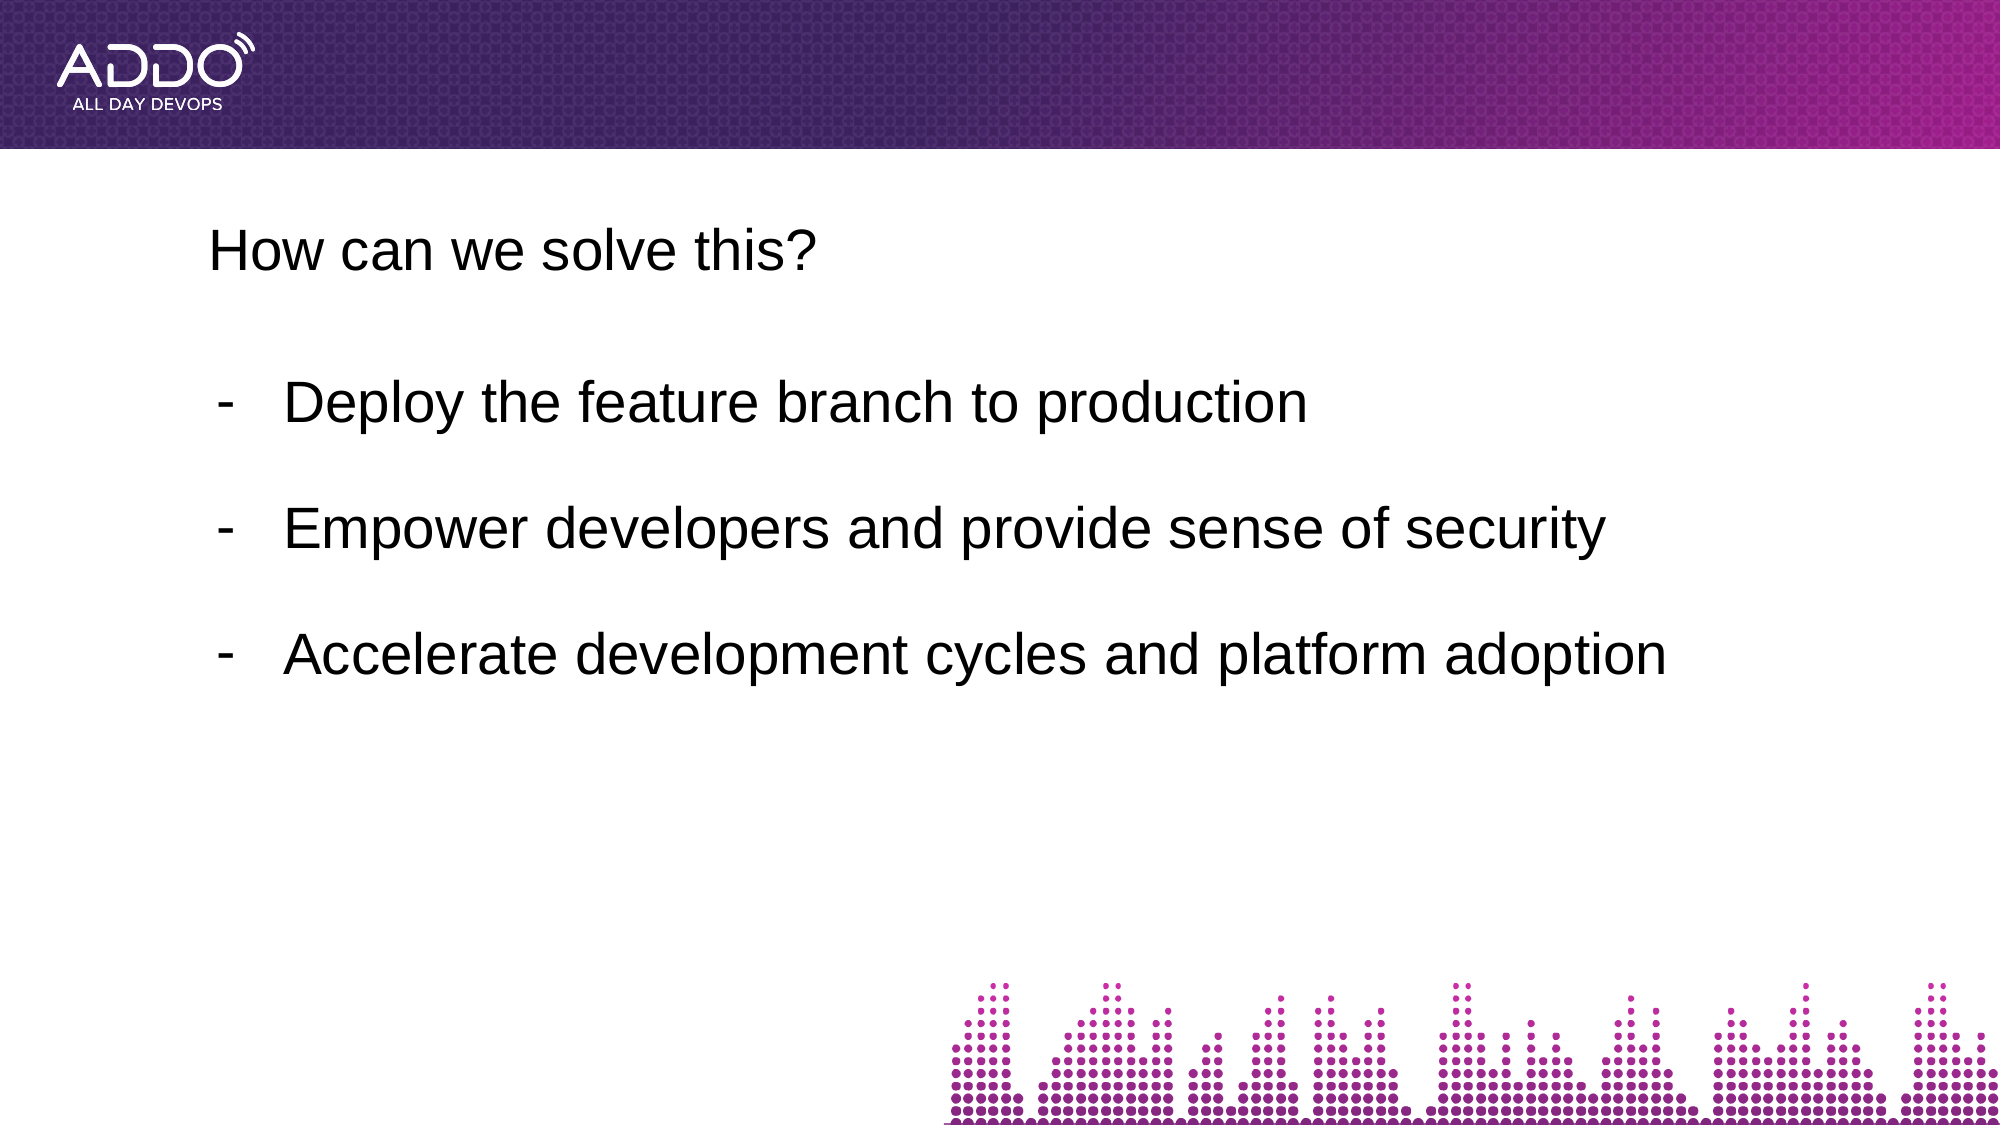

# How can we solve this?

Deploy the feature branch to production

Empower developers and provide sense of security

Accelerate development cycles and platform adoption